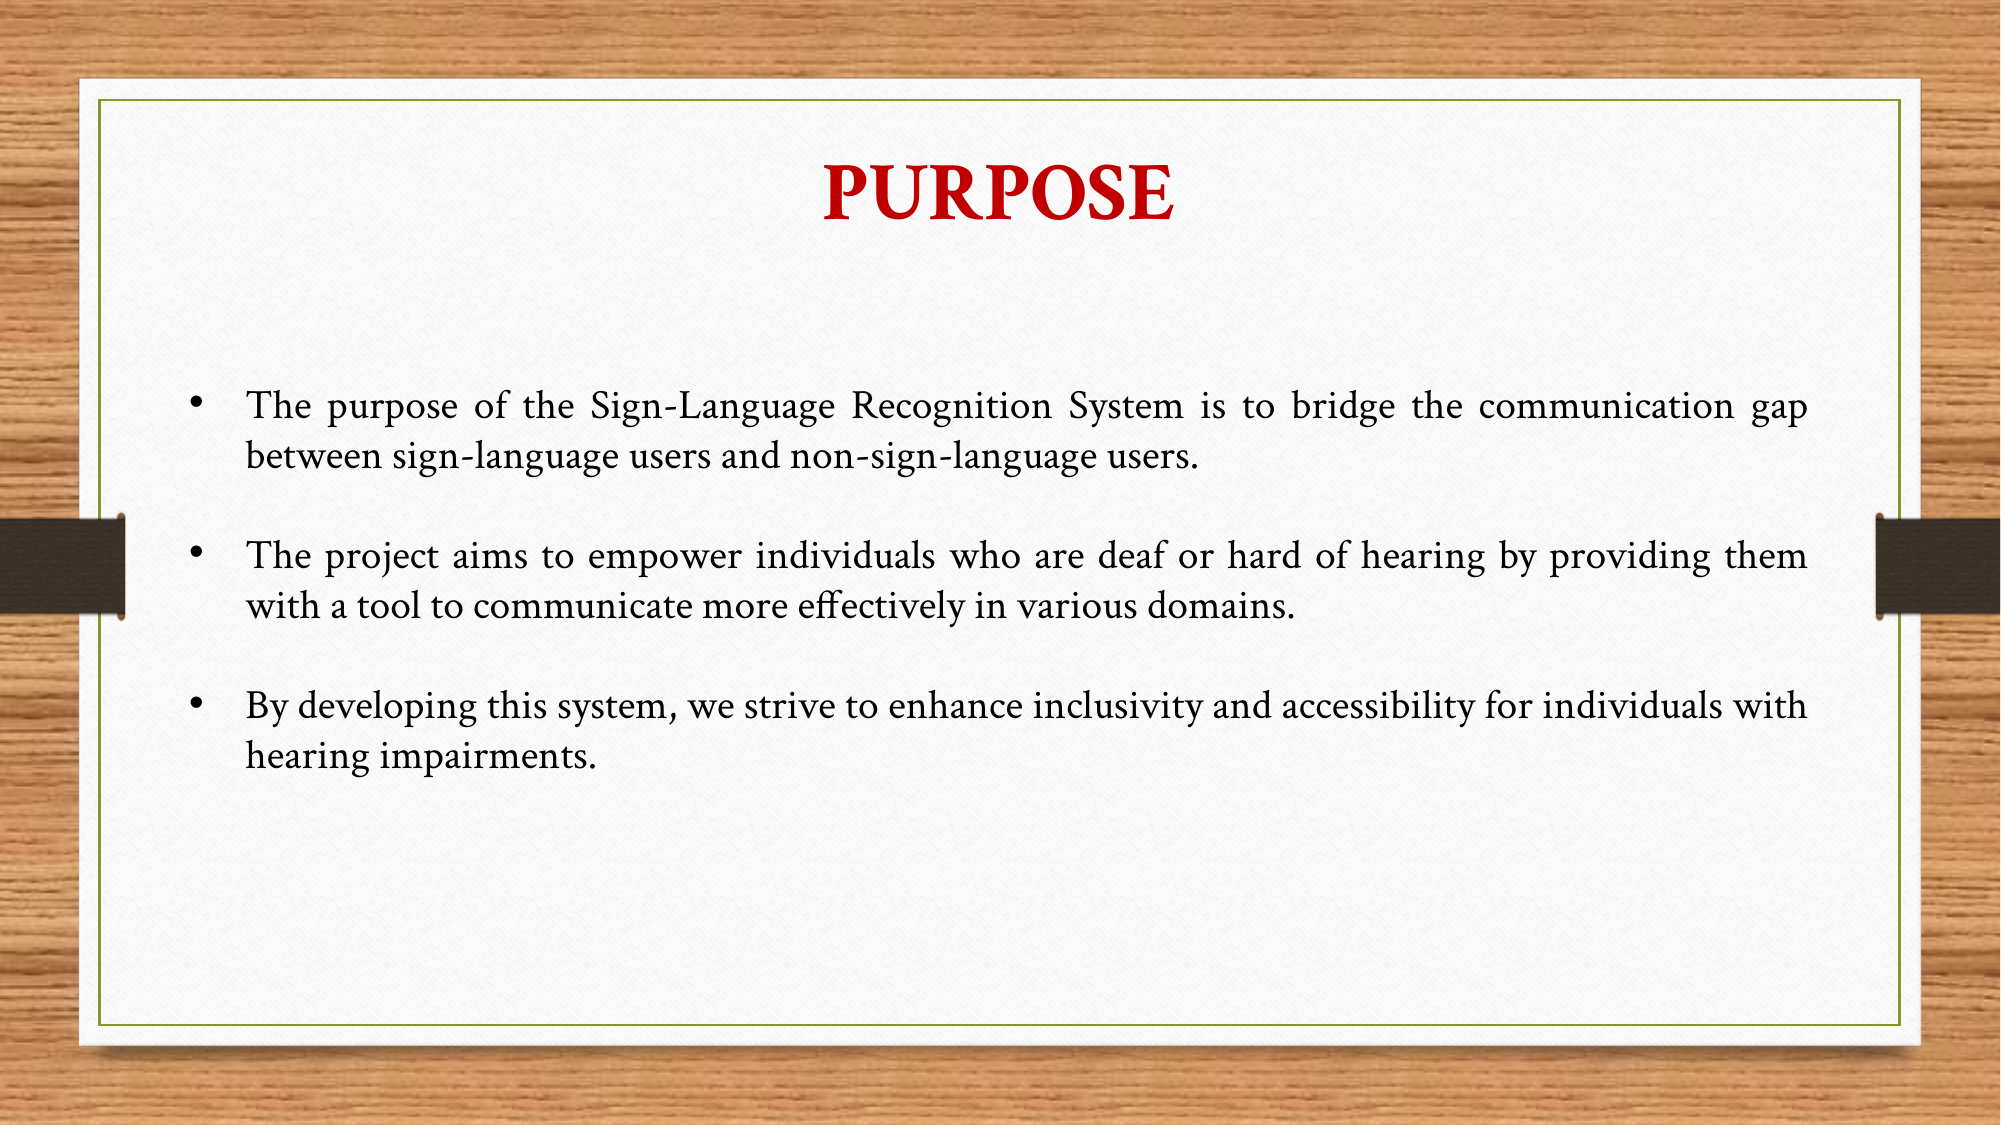

PURPOSE
The purpose of the Sign-Language Recognition System is to bridge the communication gap between sign-language users and non-sign-language users.

The project aims to empower individuals who are deaf or hard of hearing by providing them with a tool to communicate more effectively in various domains.

By developing this system, we strive to enhance inclusivity and accessibility for individuals with hearing impairments.